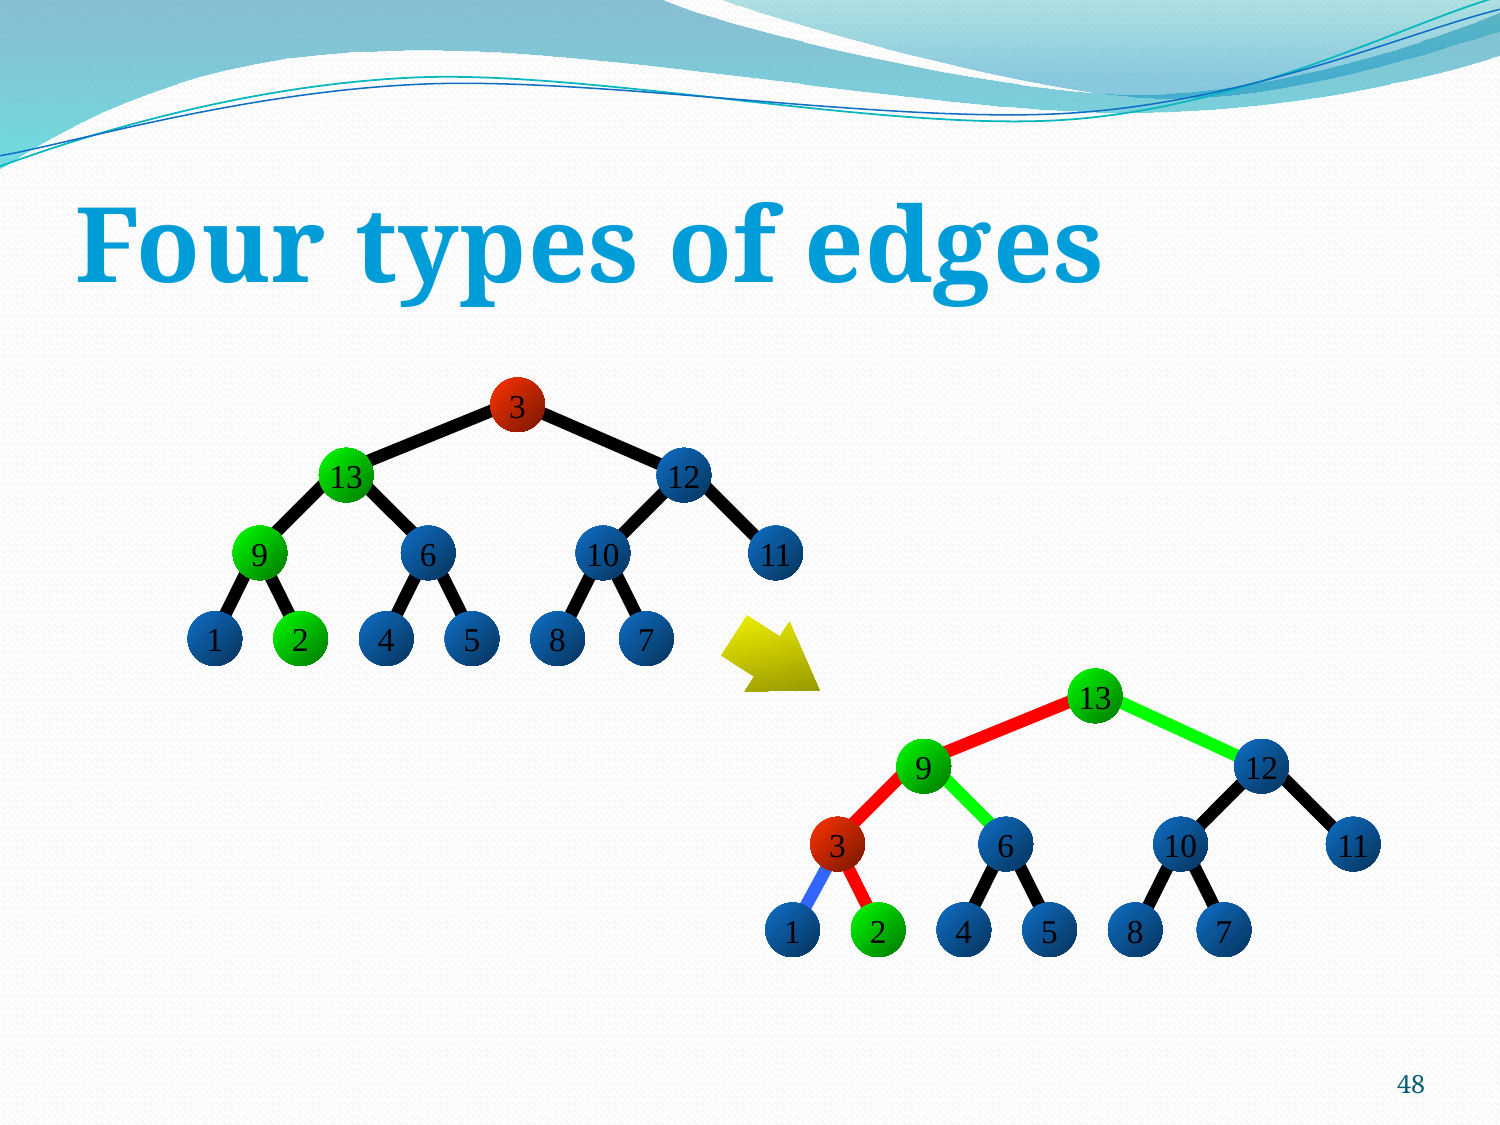

# Four types of edges
3

13
12

9
6
10
11

1
2
4
5
8
7

13

9
12

3
6
10
11

1
2
4
5
8
7
48